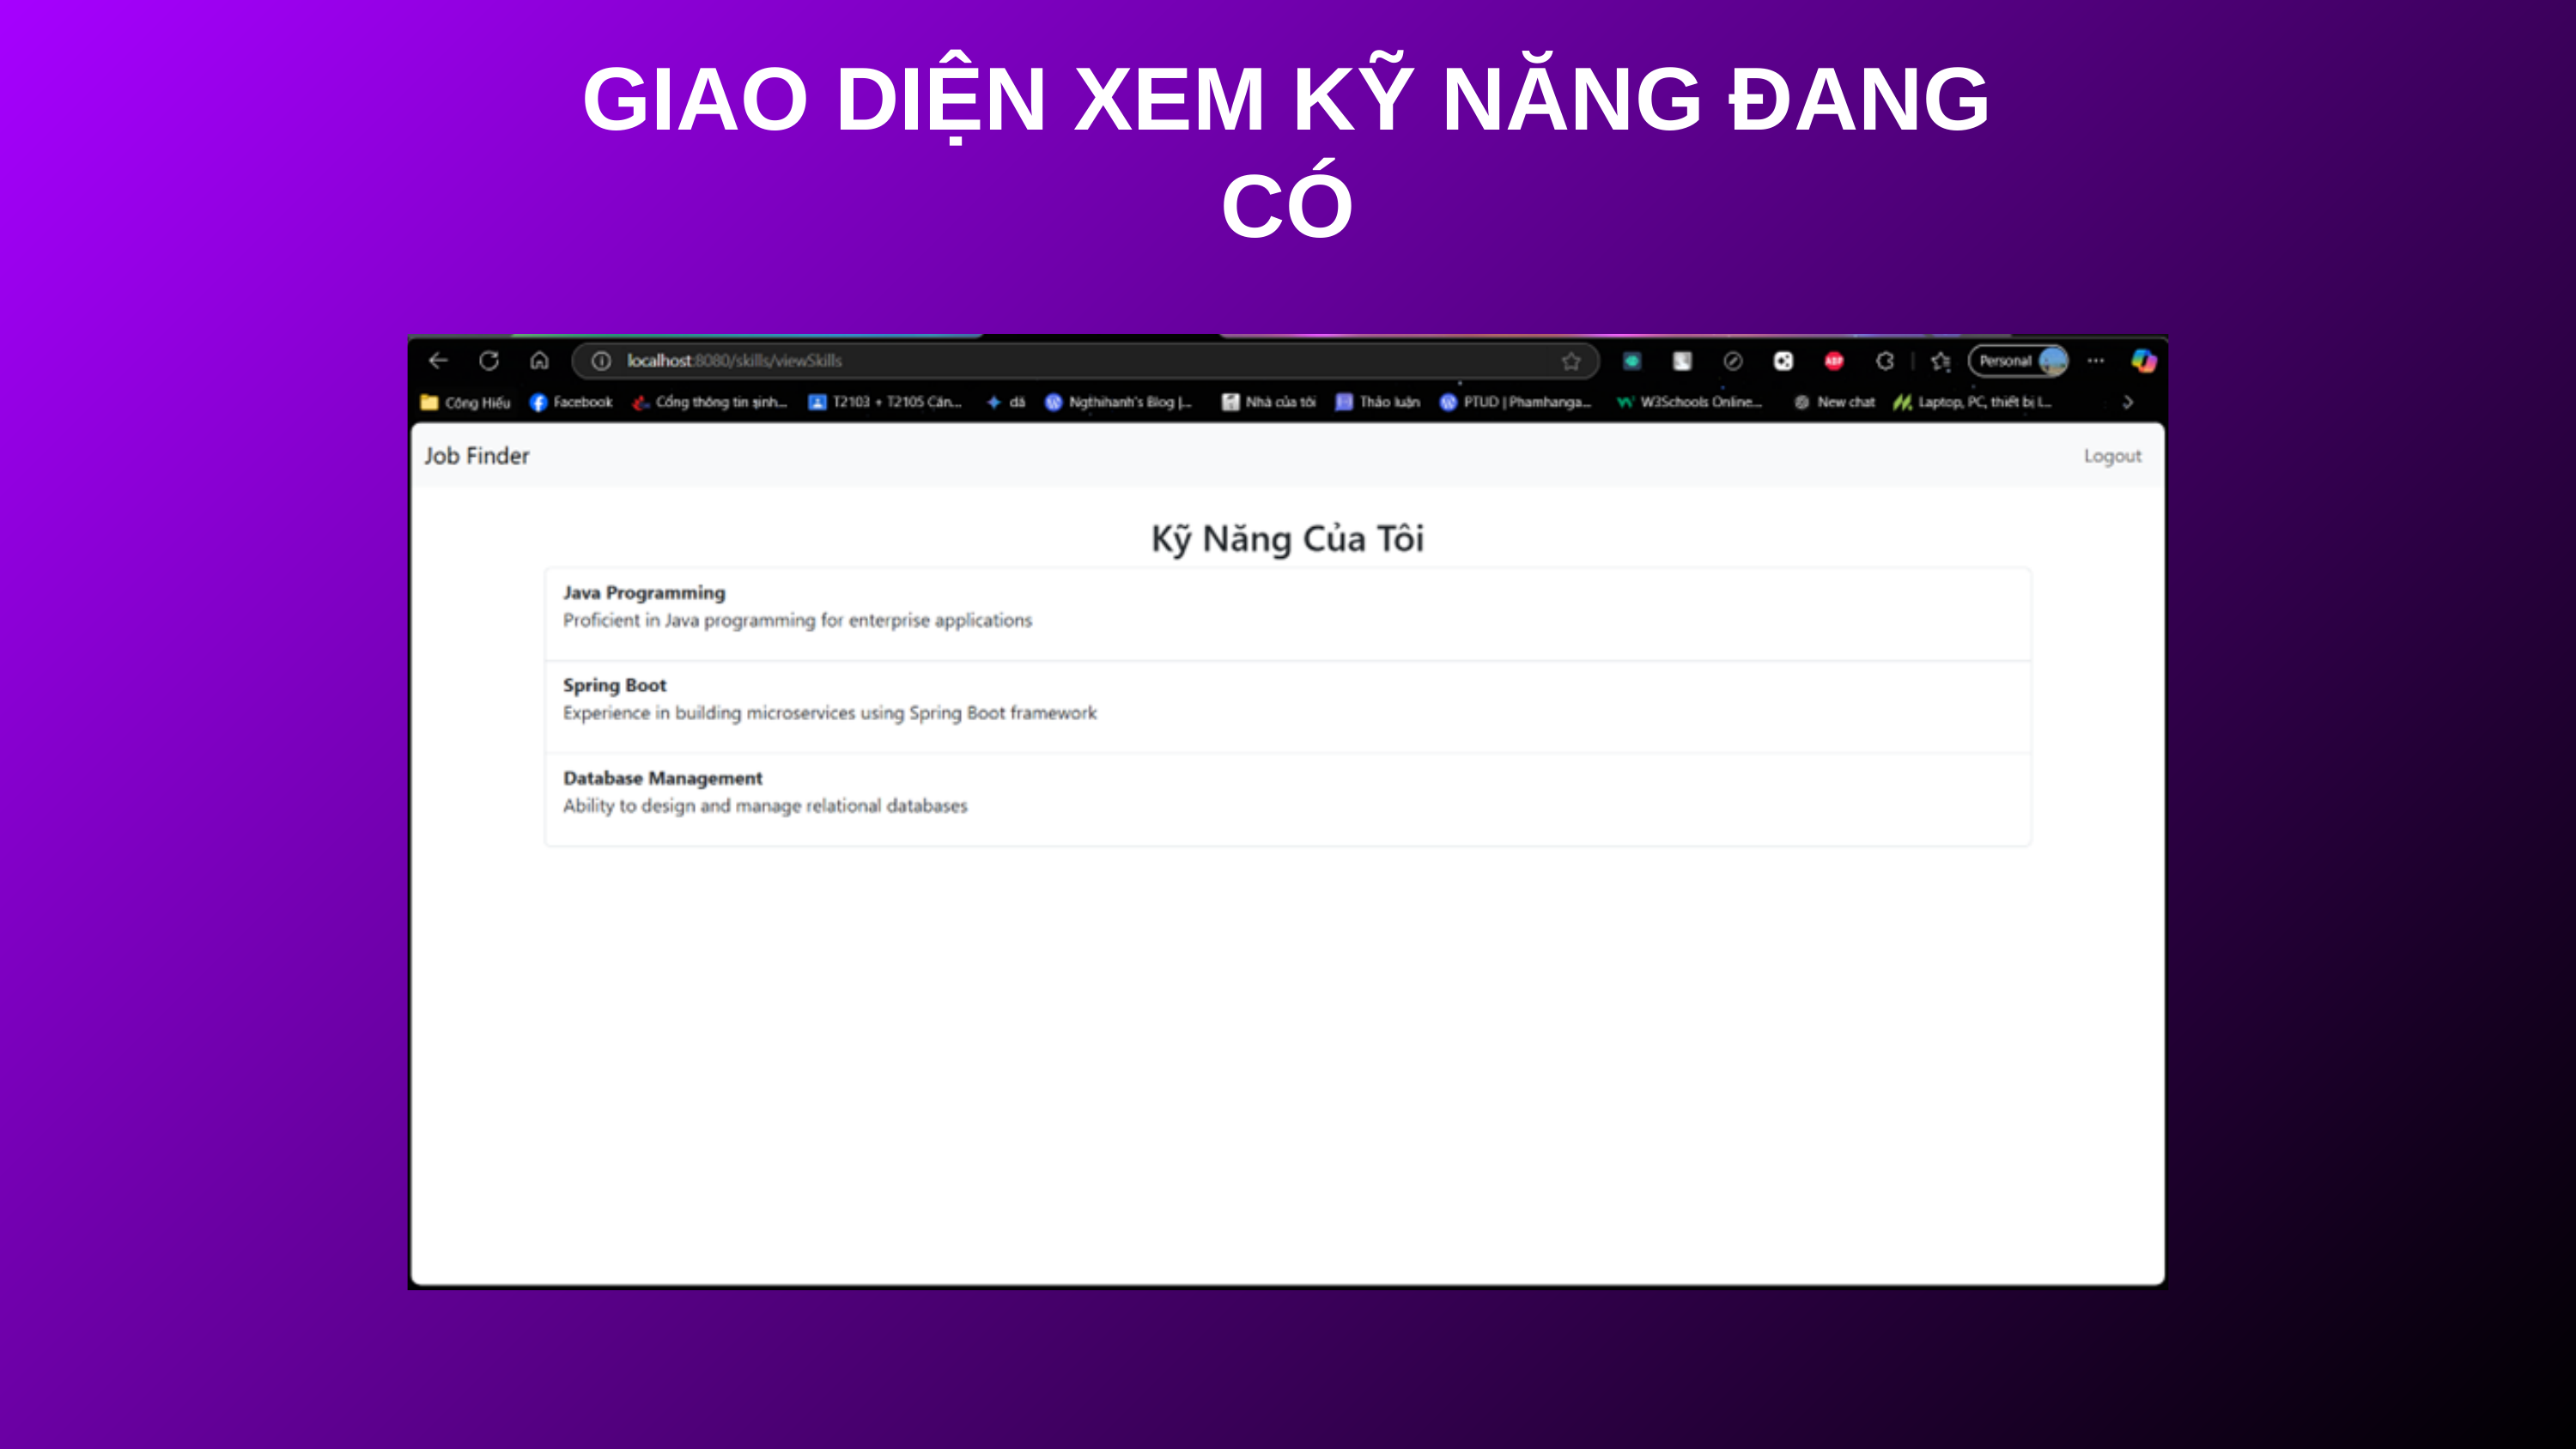

GIAO DIỆN XEM KỸ NĂNG ĐANG CÓ